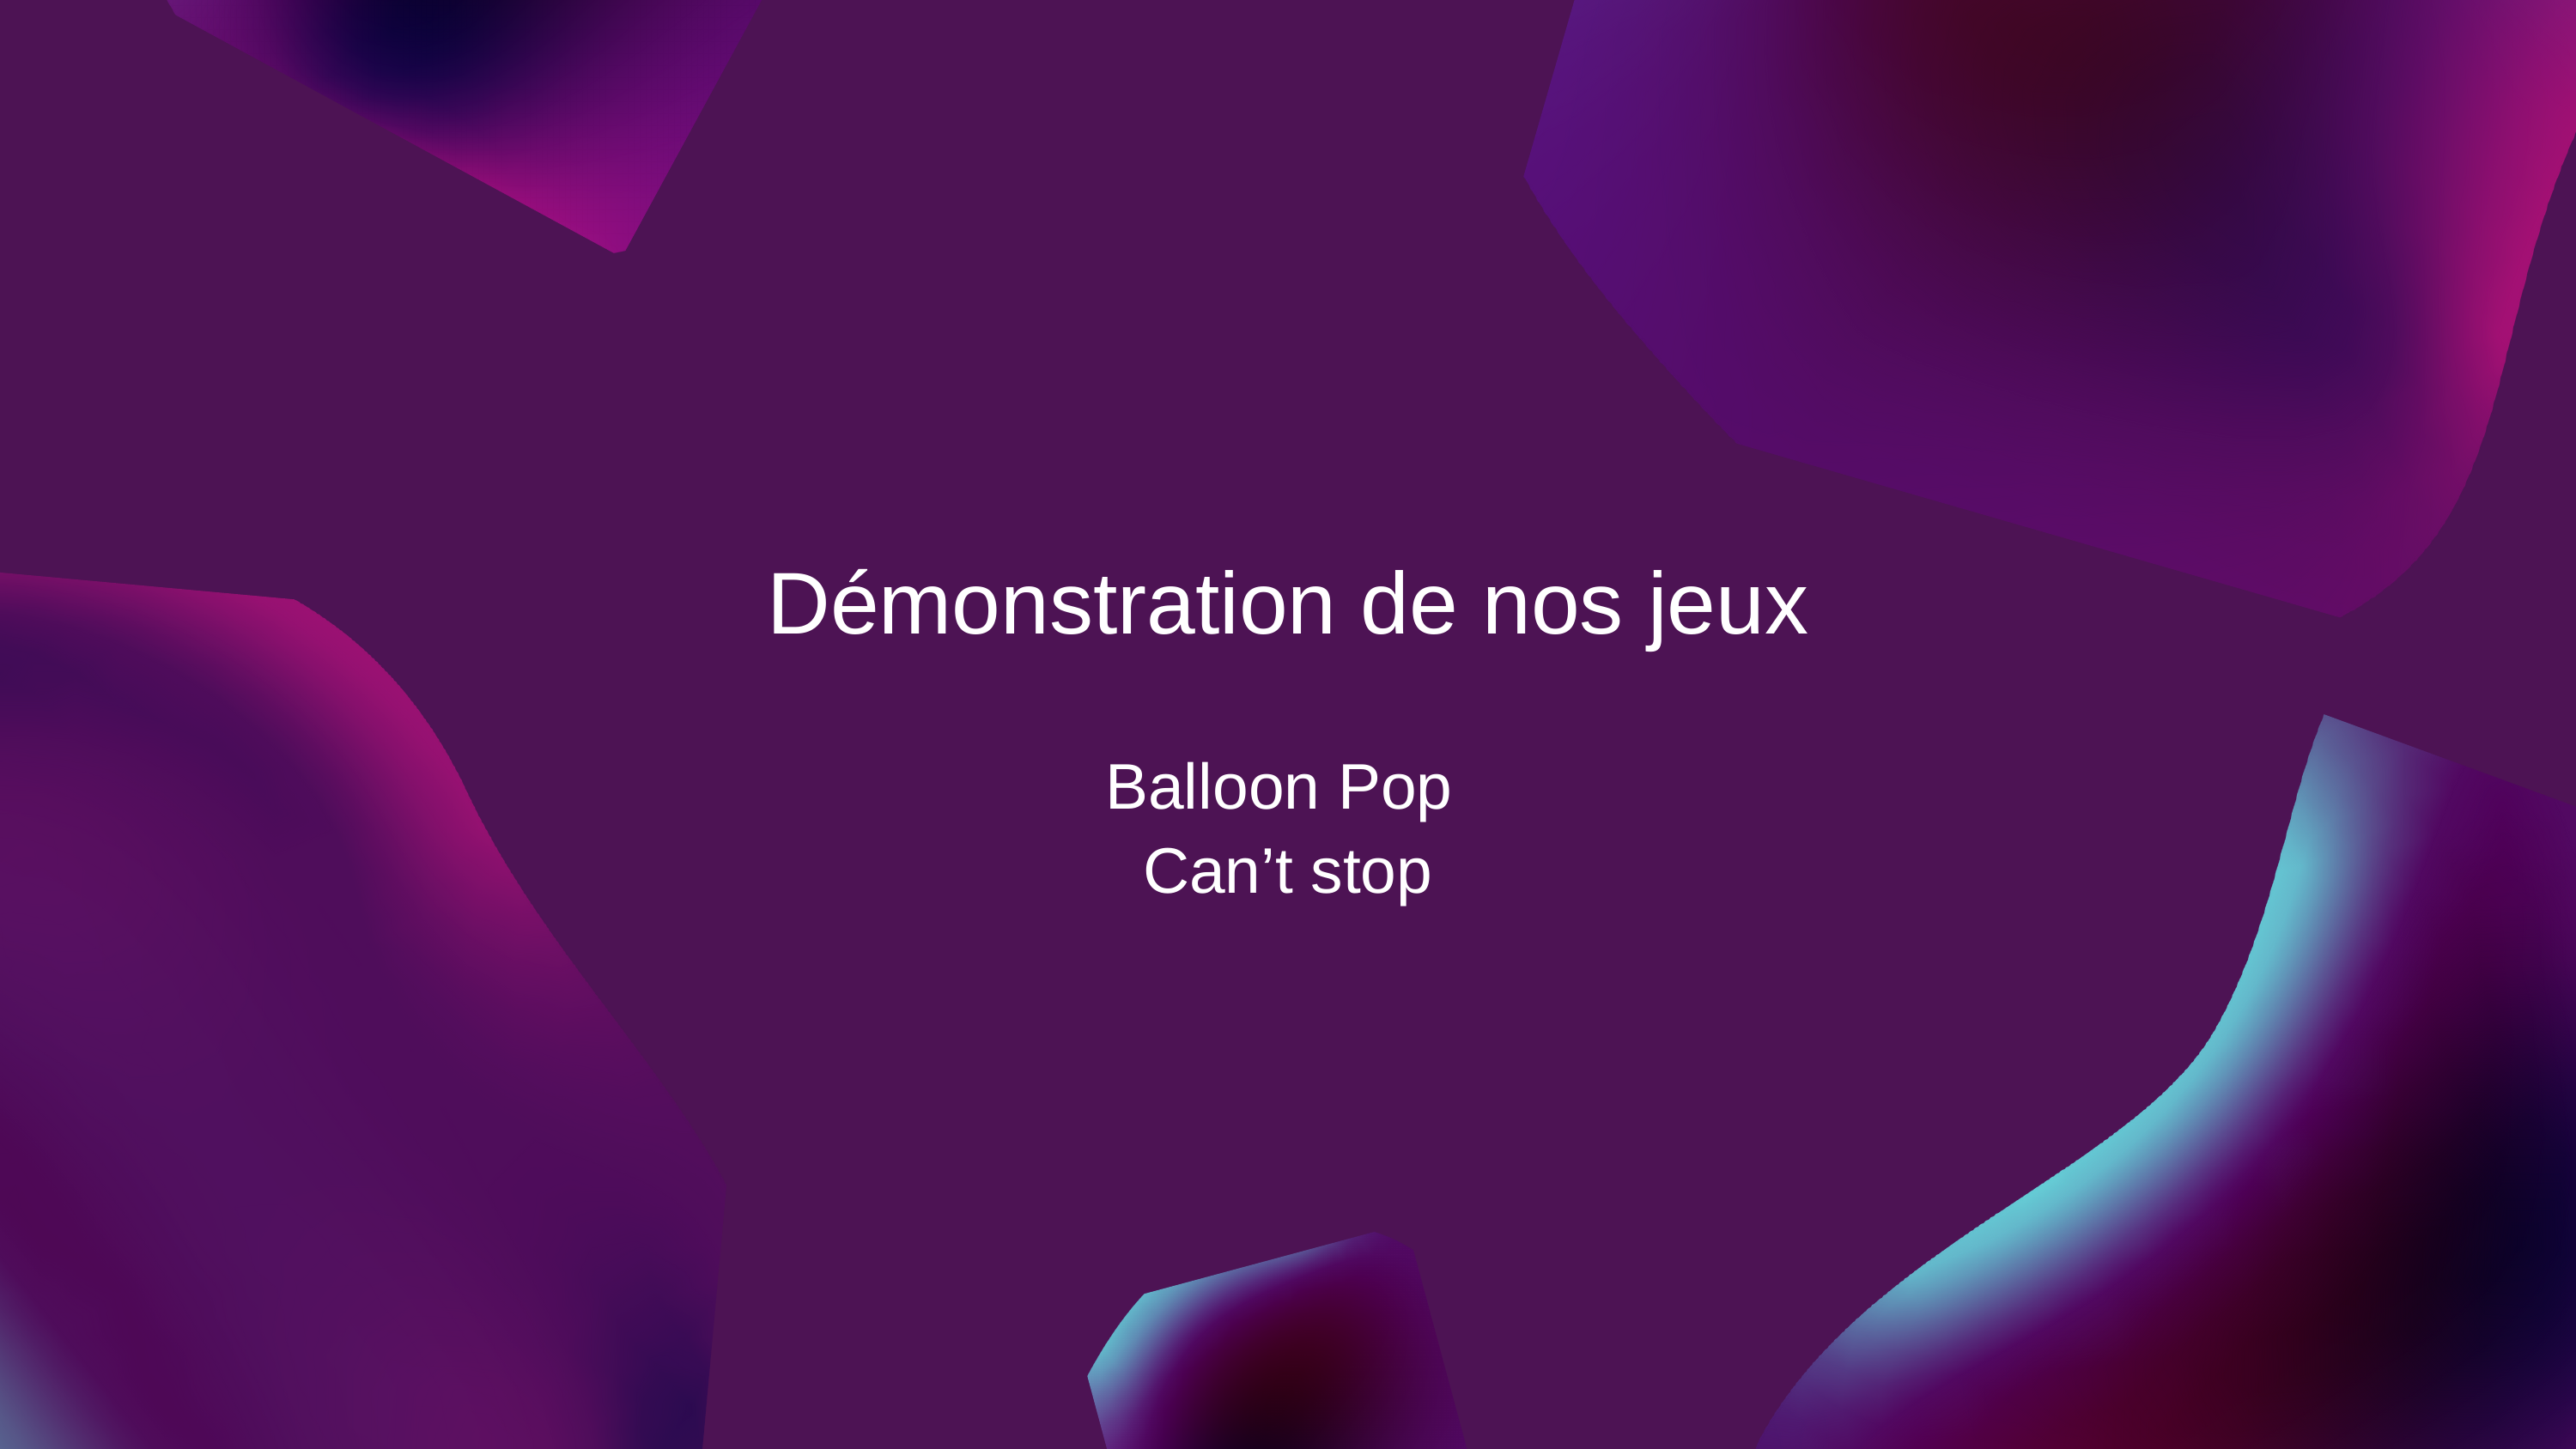

Démonstration de nos jeux
Balloon Pop
Can’t stop